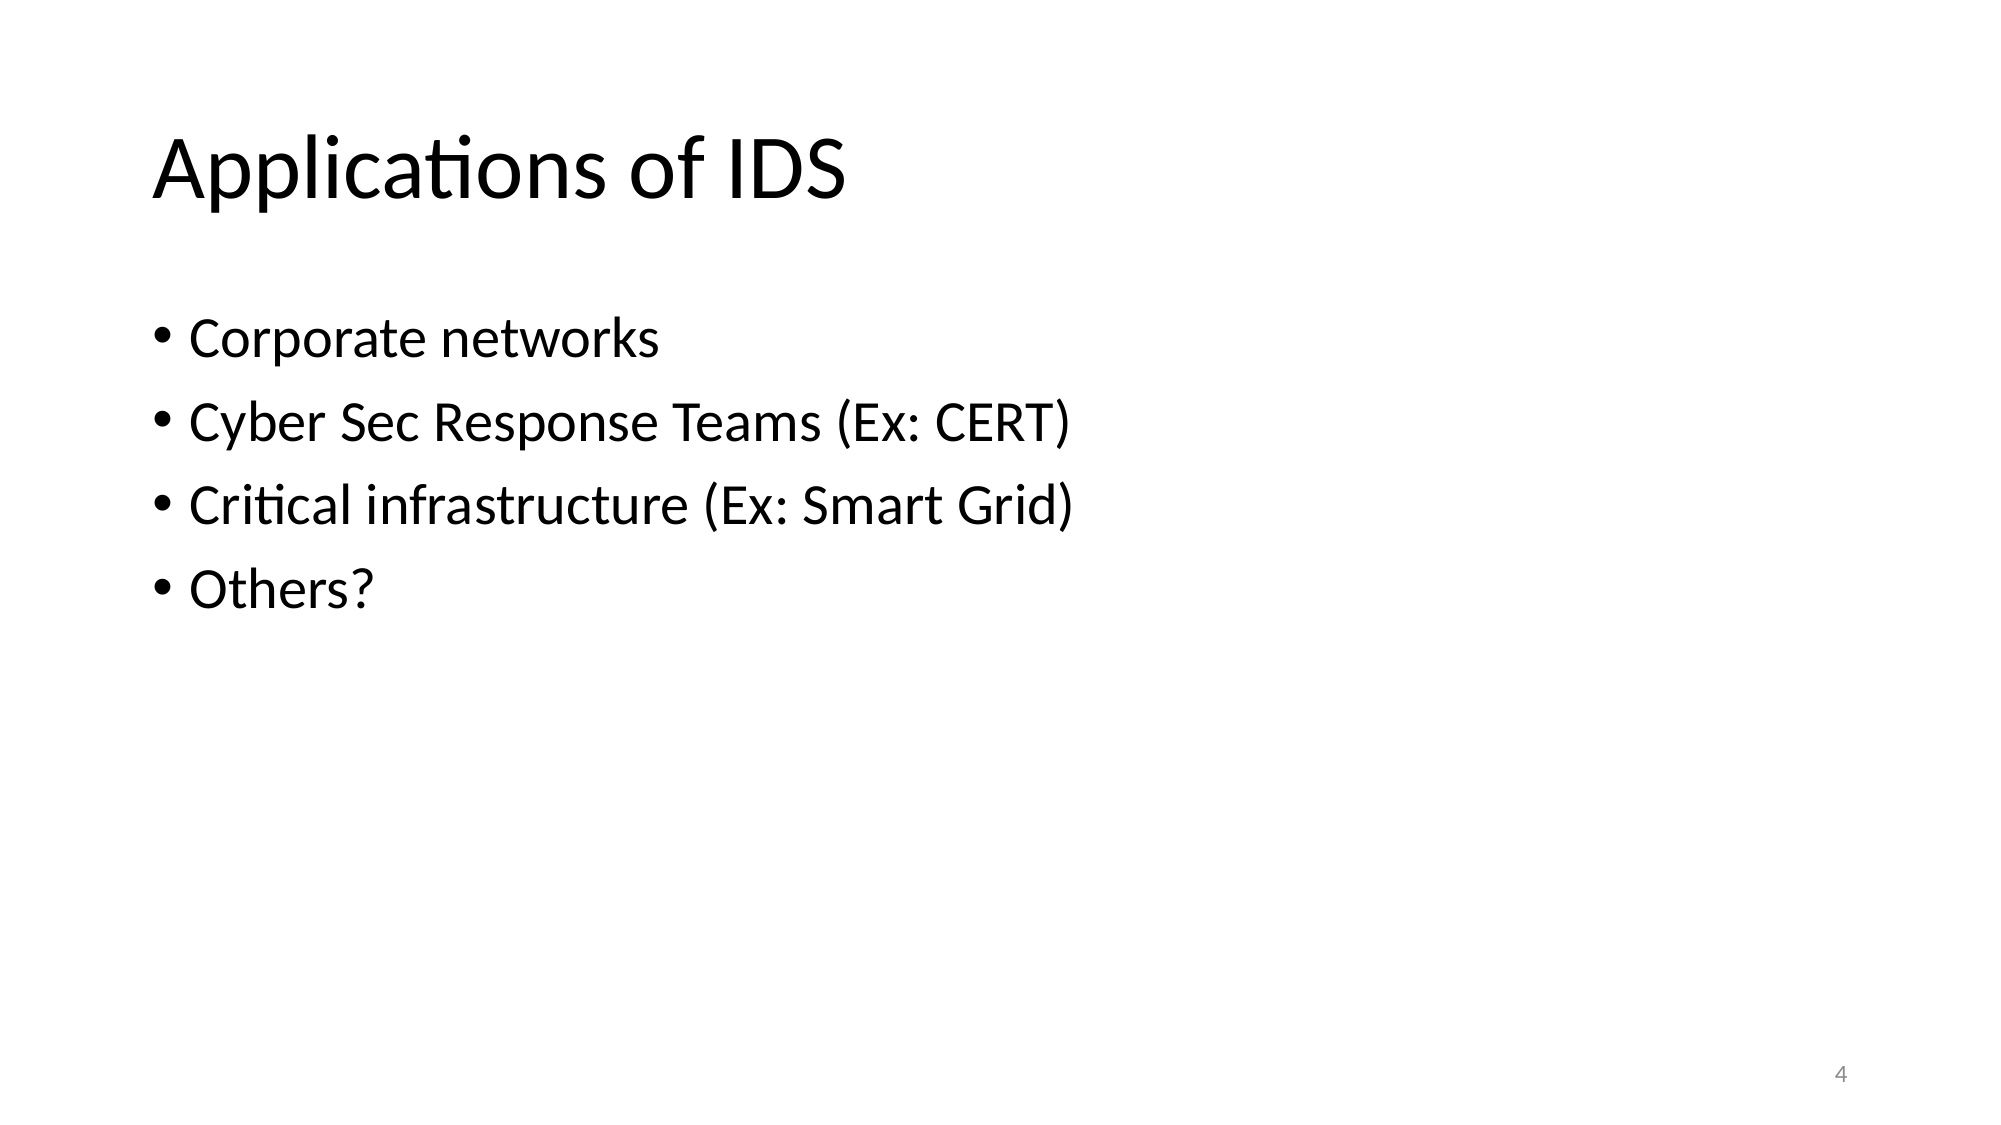

# Applications of IDS
Corporate networks
Cyber Sec Response Teams (Ex: CERT)
Critical infrastructure (Ex: Smart Grid)
Others?
4